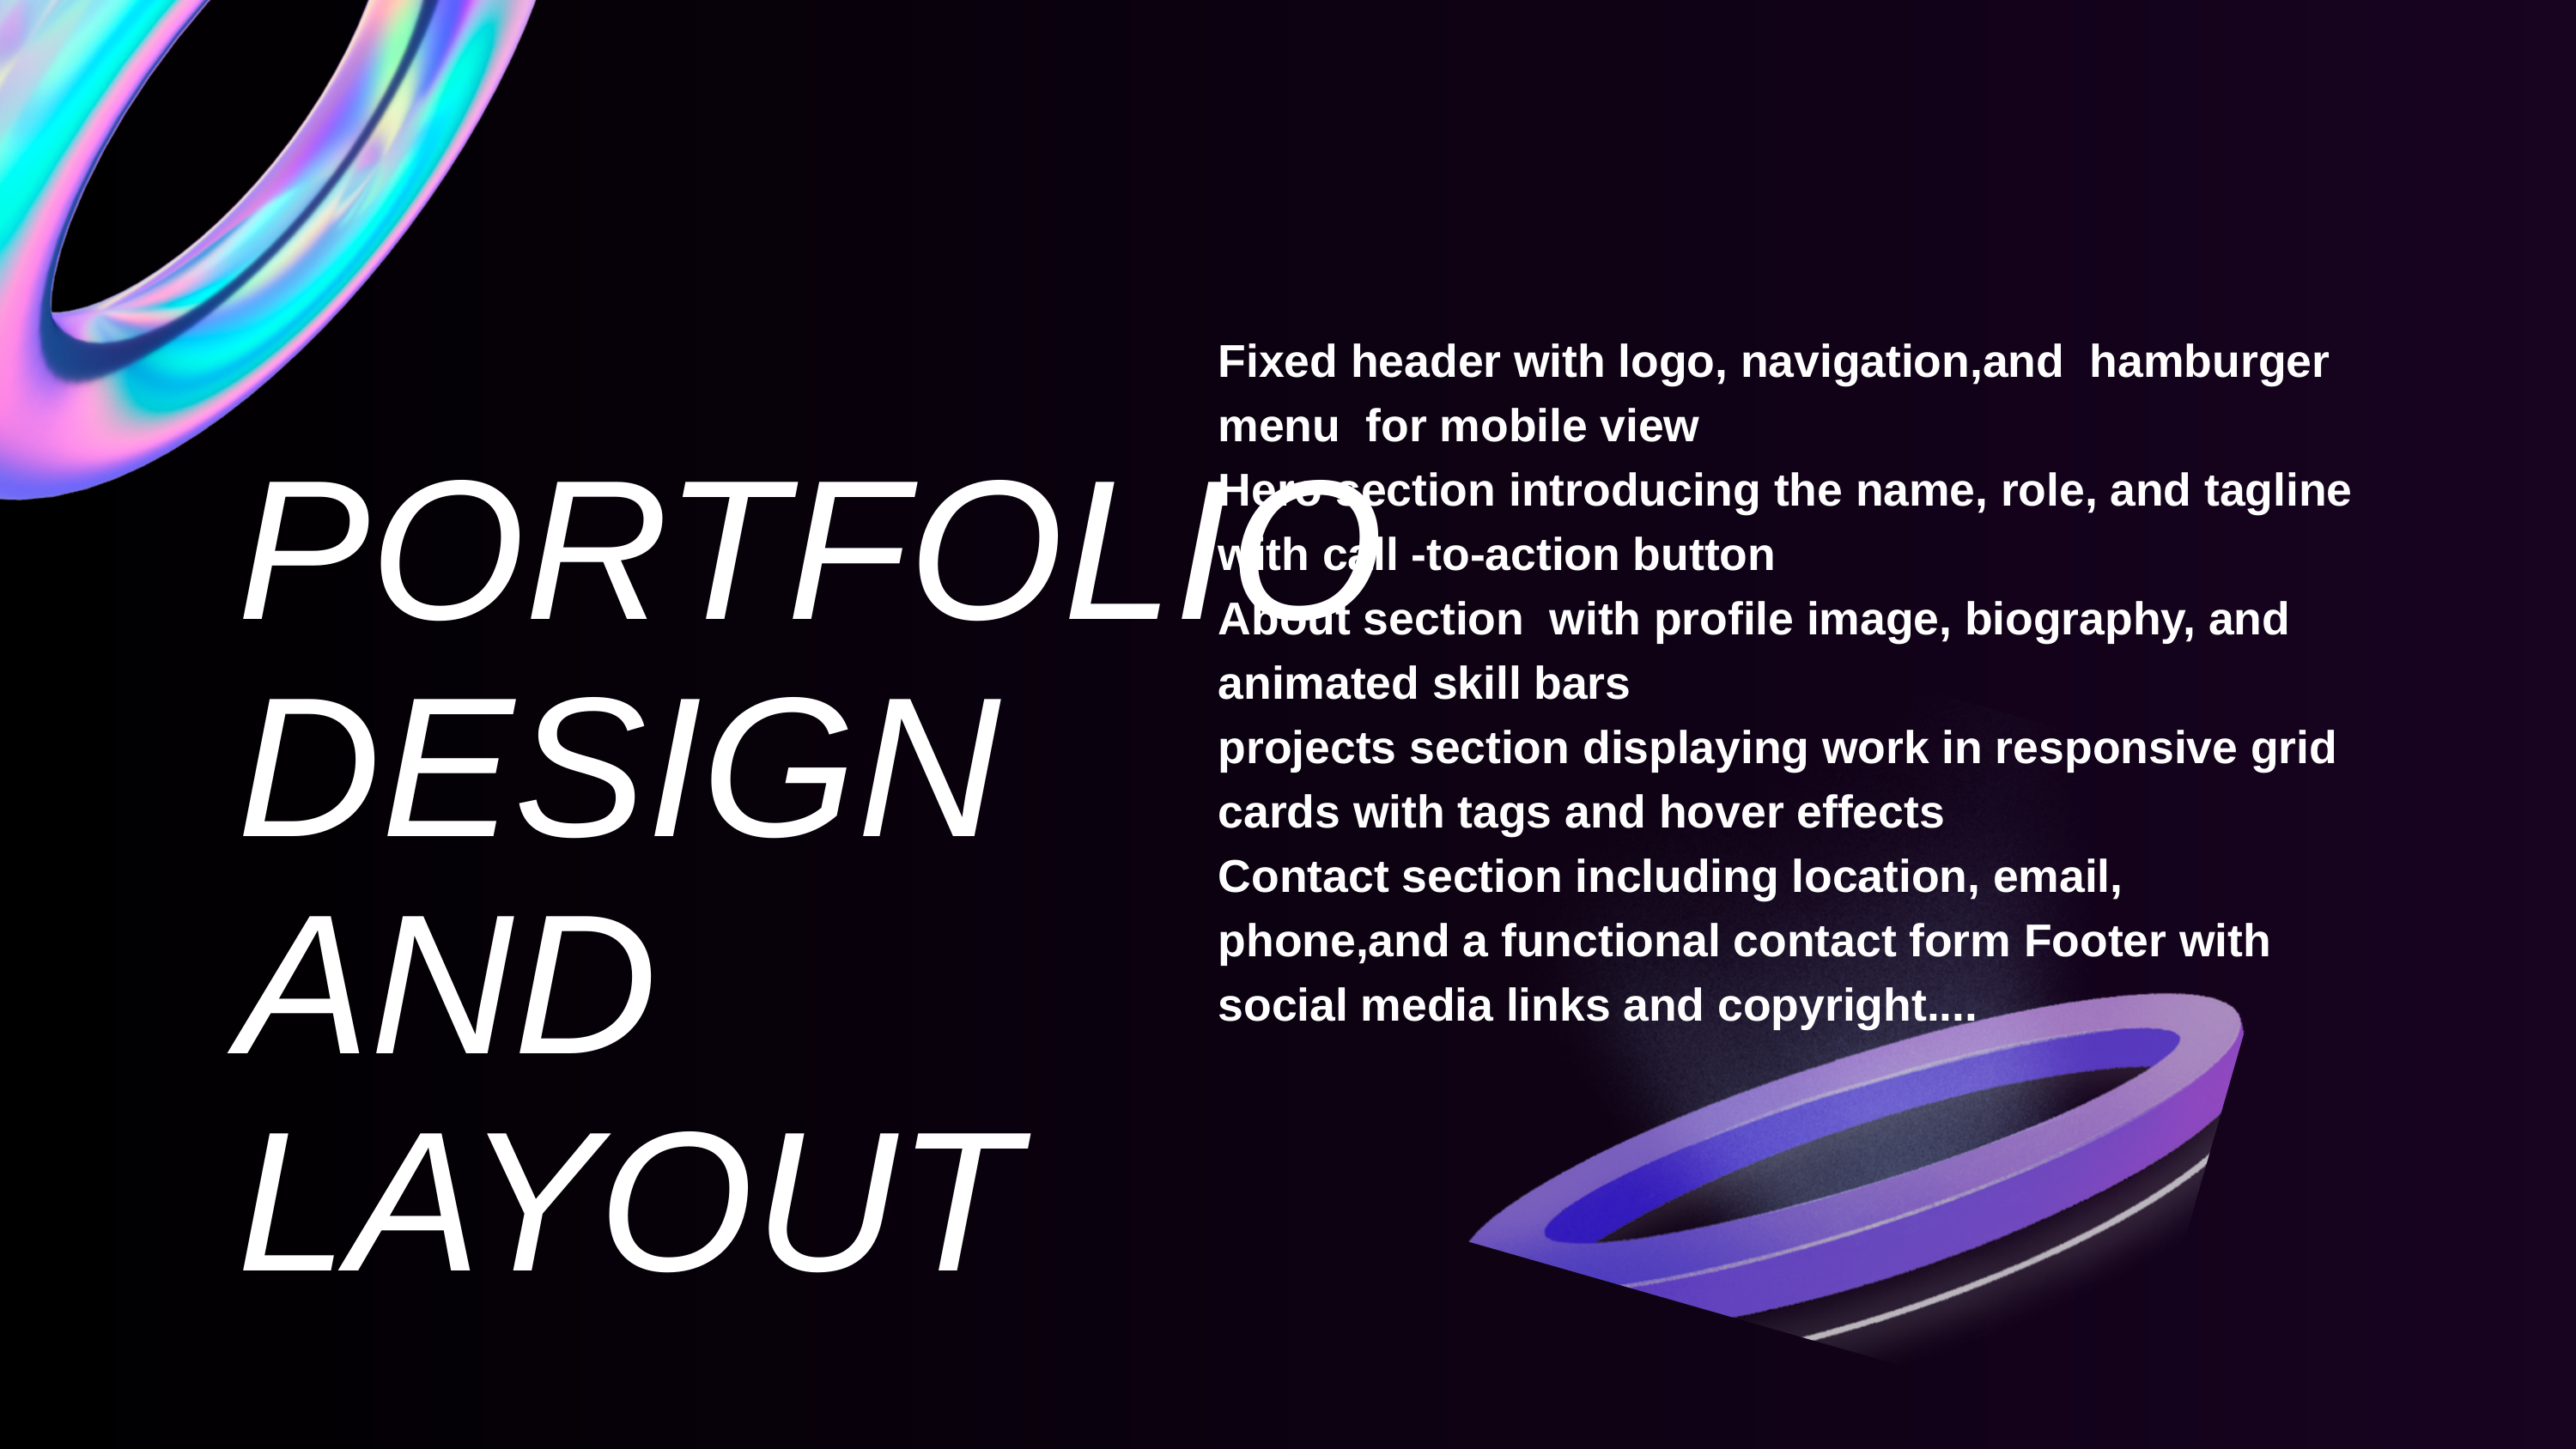

Fixed header with logo, navigation,and  hamburger menu  for mobile view
Hero section introducing the name, role, and tagline with call -to-action button
About section  with profile image, biography, and animated skill bars
projects section displaying work in responsive grid cards with tags and hover effects
Contact section including location, email, phone,and a functional contact form Footer with social media links and copyright....
PORTFOLIO DESIGN AND LAYOUT